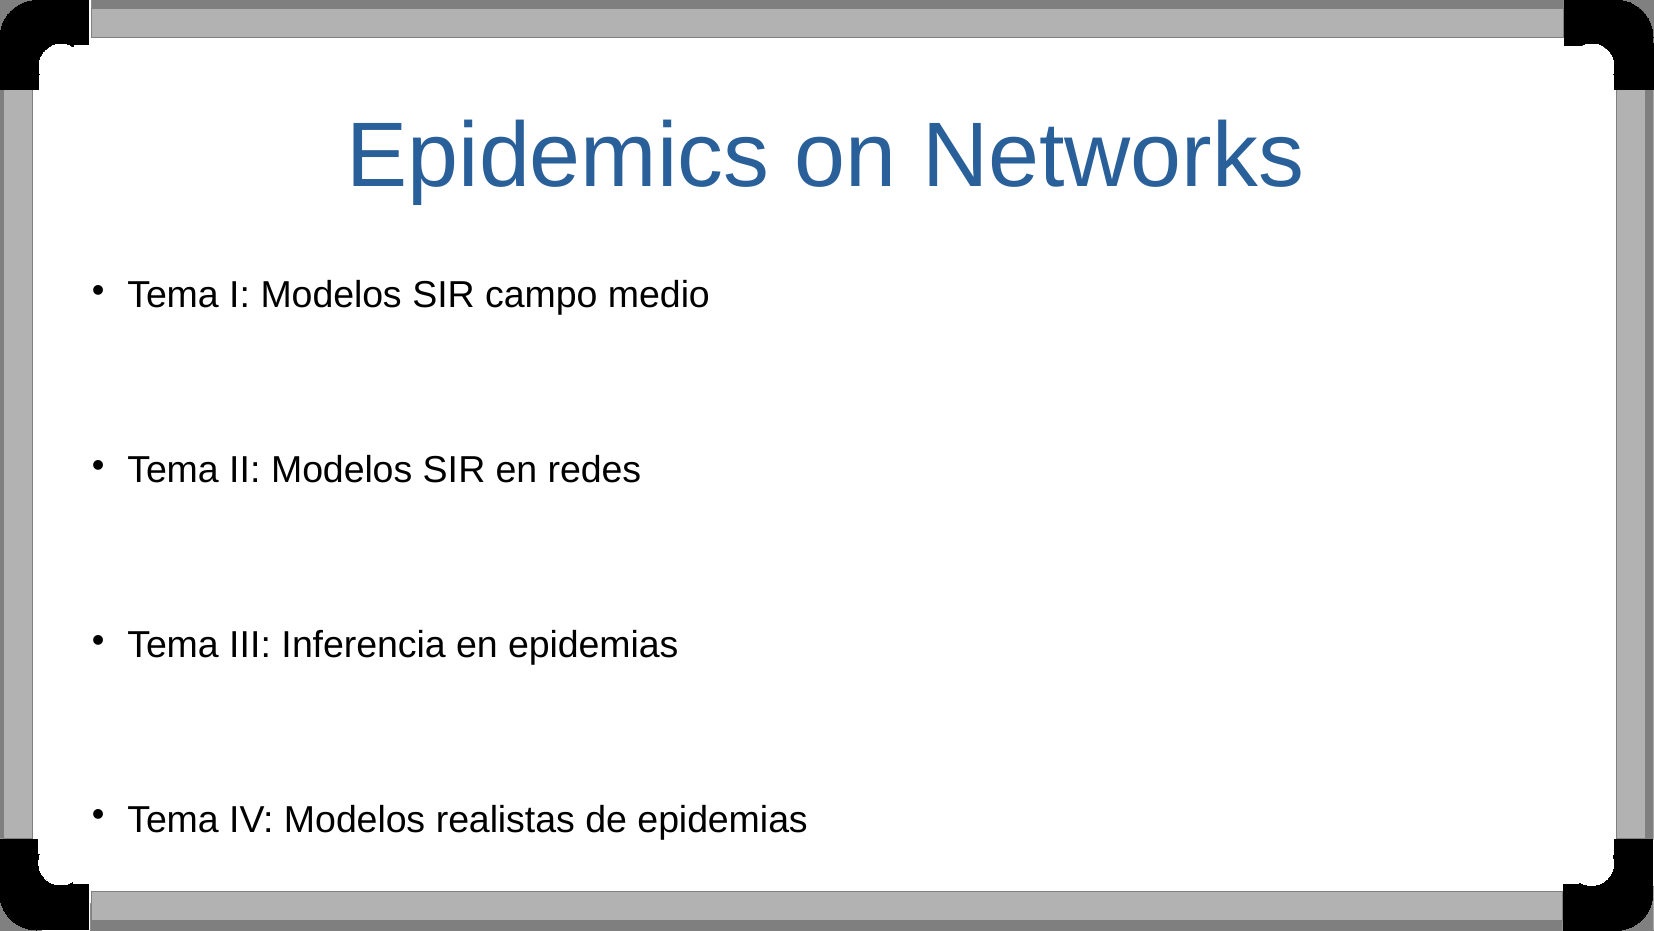

Epidemics on Networks

Tema I: Modelos SIR campo medio
Tema II: Modelos SIR en redes
Tema III: Inferencia en epidemias
Tema IV: Modelos realistas de epidemias